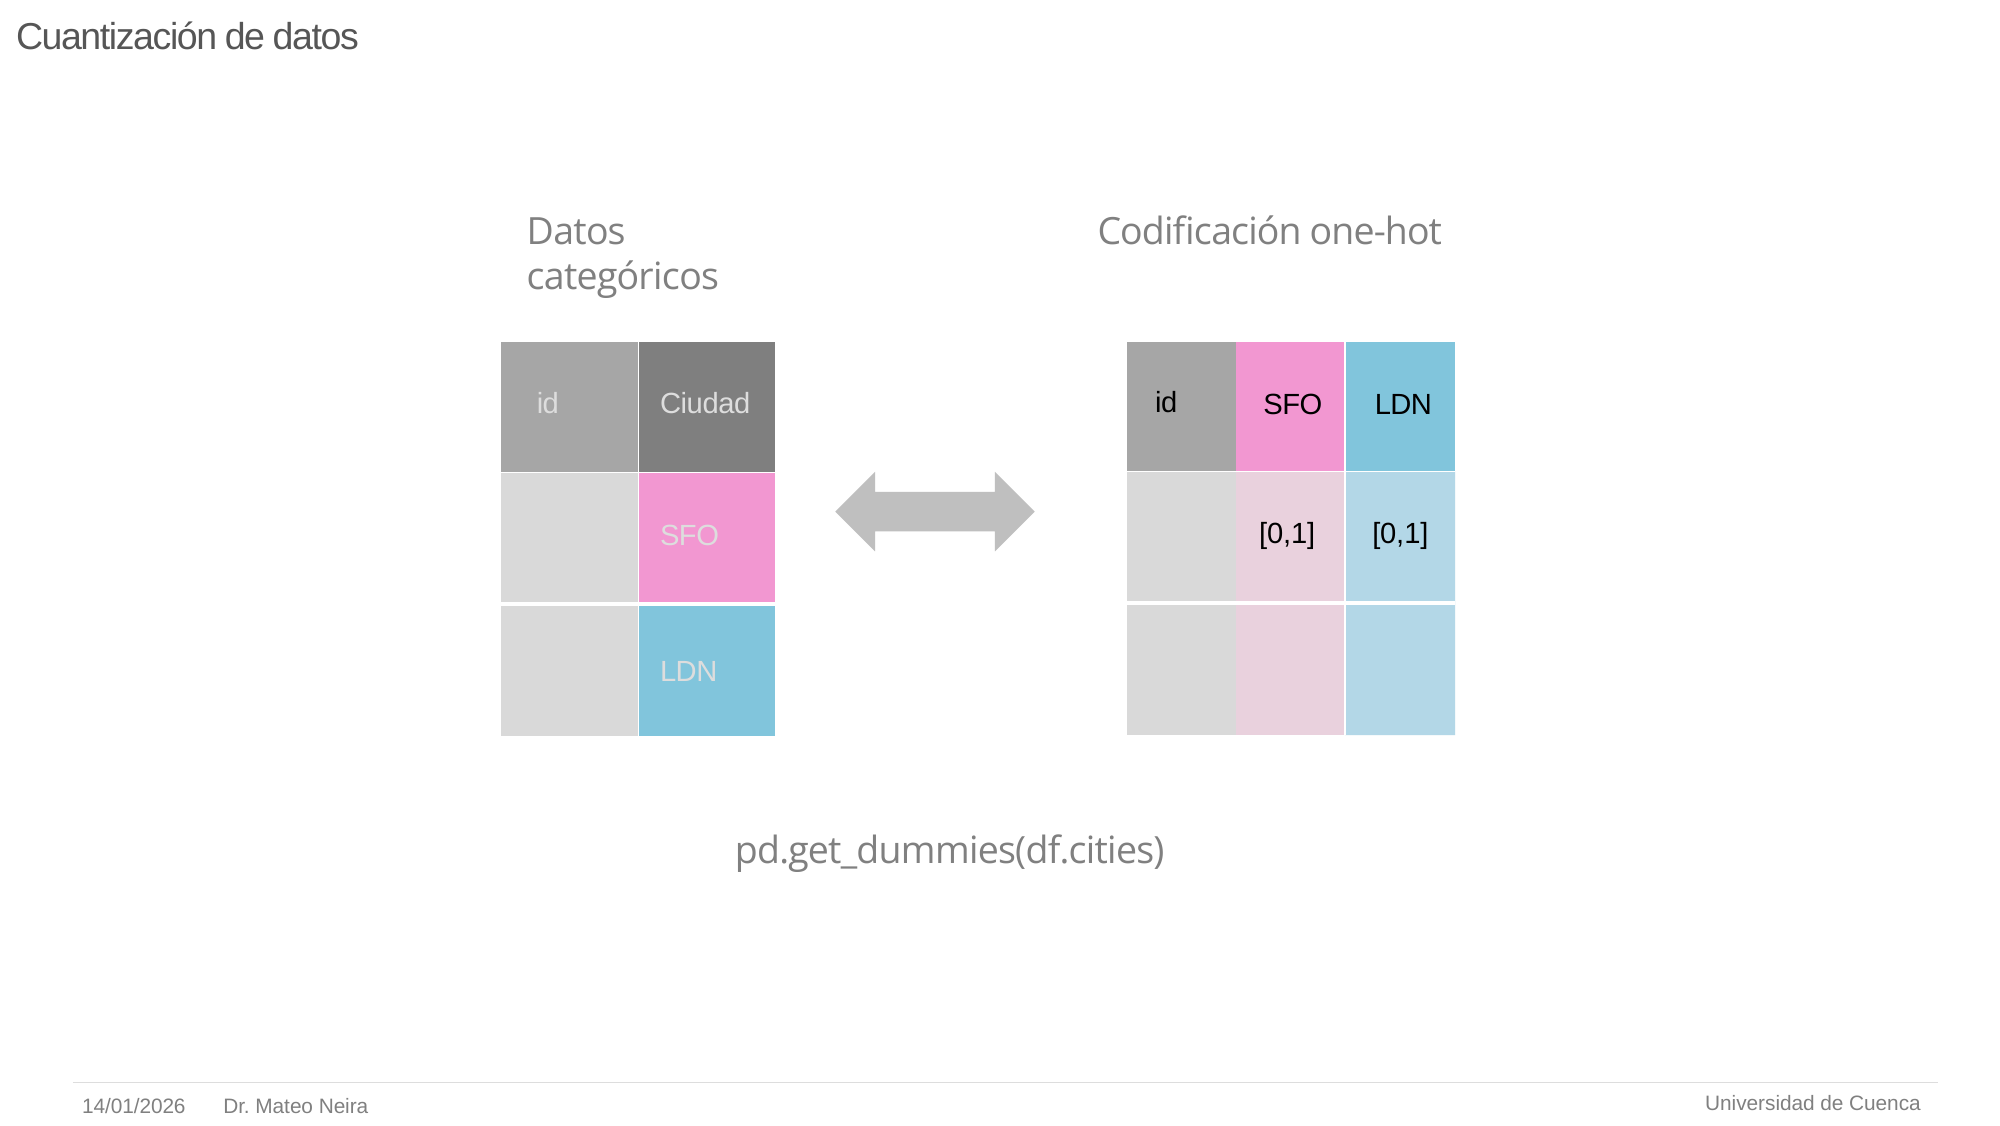

# Cuantización de datos
Codificación one-hot
Datos categóricos
| id | Ciudad |
| --- | --- |
|  | SFO |
|  | LDN |
| id | SFO | LDN |
| --- | --- | --- |
|  | [0,1] | [0,1] |
|  |  |  |

pd.get_dummies(df.cities)